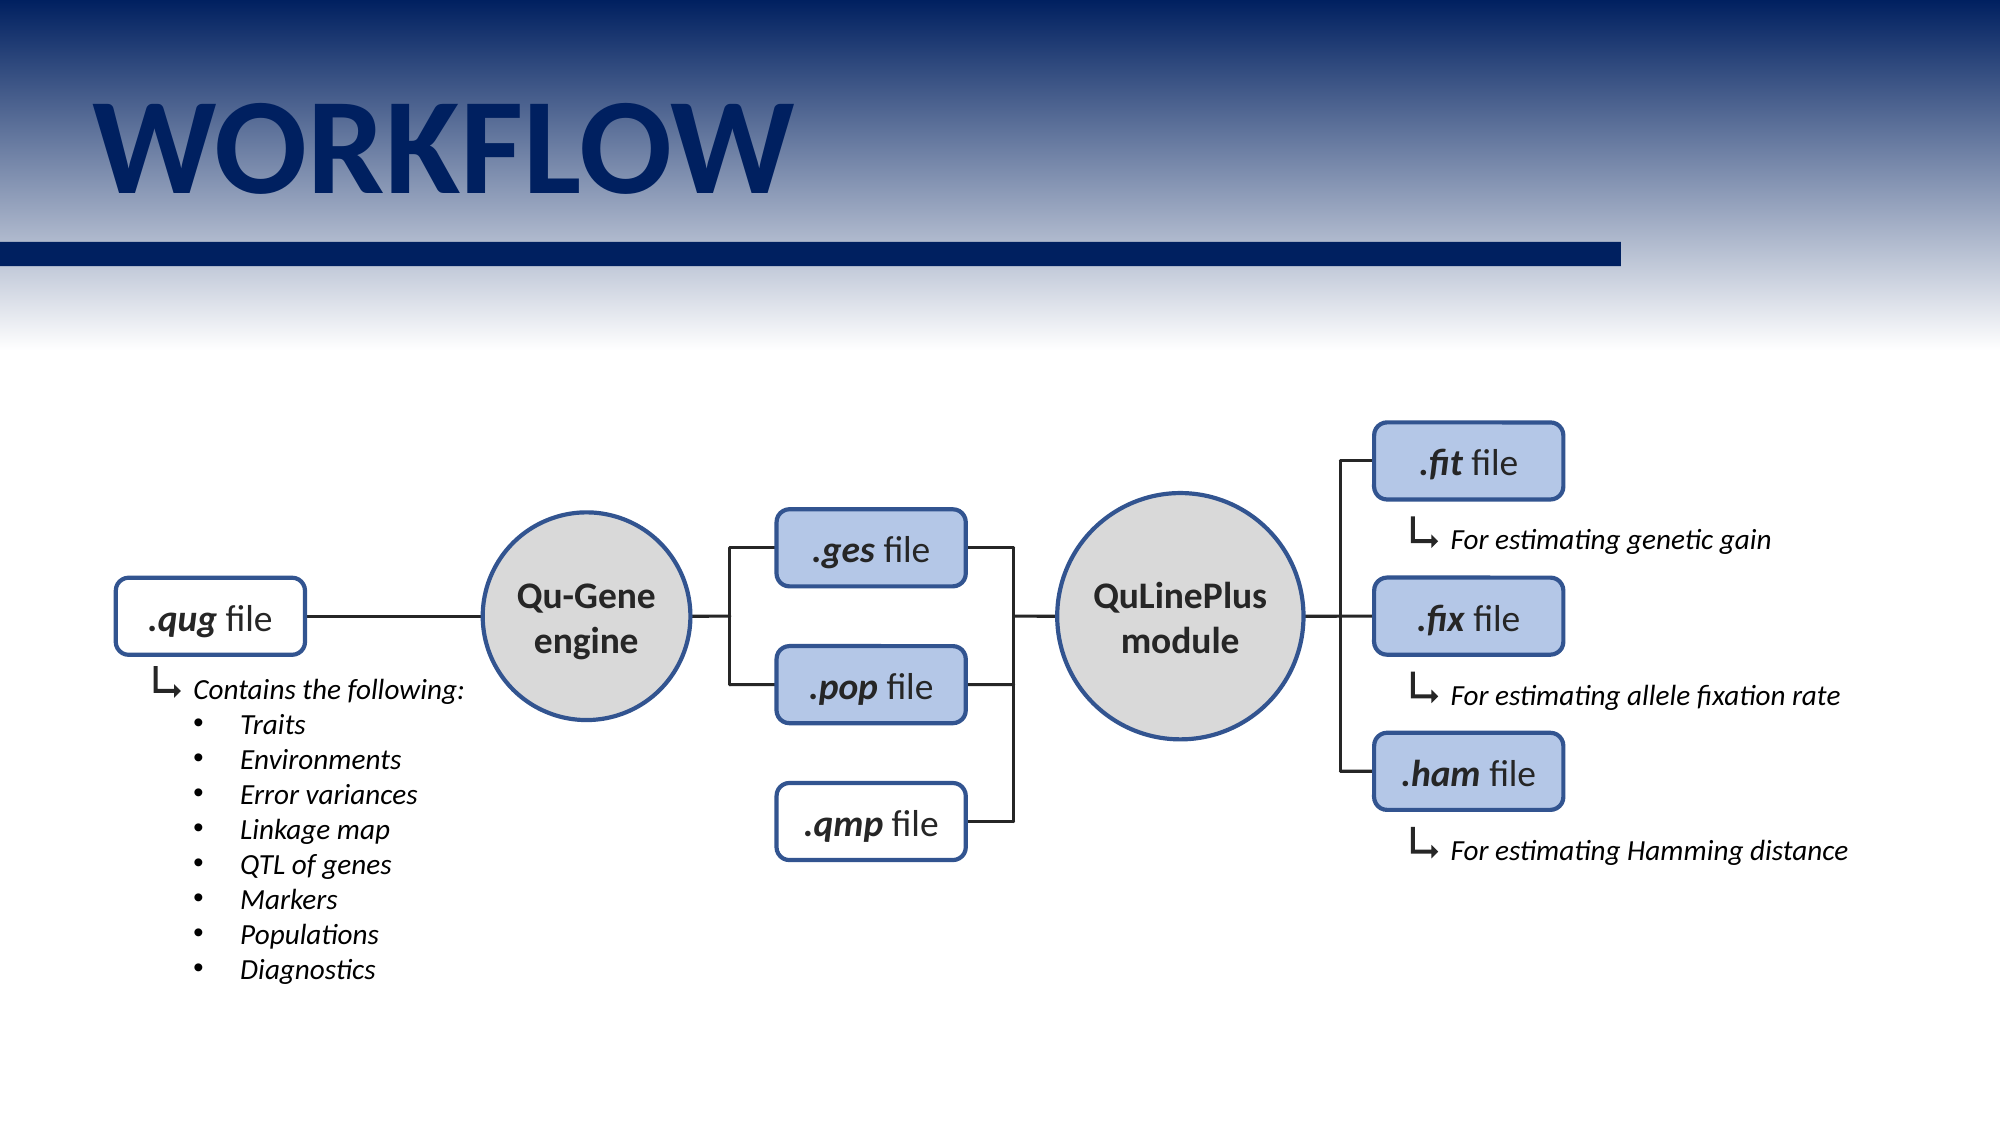

WORKFLOW

.fit file
QuLinePlus module
.ges file
Qu-Gene
engine
For estimating genetic gain

.fix file
.qug file
.pop file
Contains the following:
Traits
Environments
Error variances
Linkage map
QTL of genes
Markers
Populations
Diagnostics

For estimating allele fixation rate

.ham file
.qmp file
For estimating Hamming distance